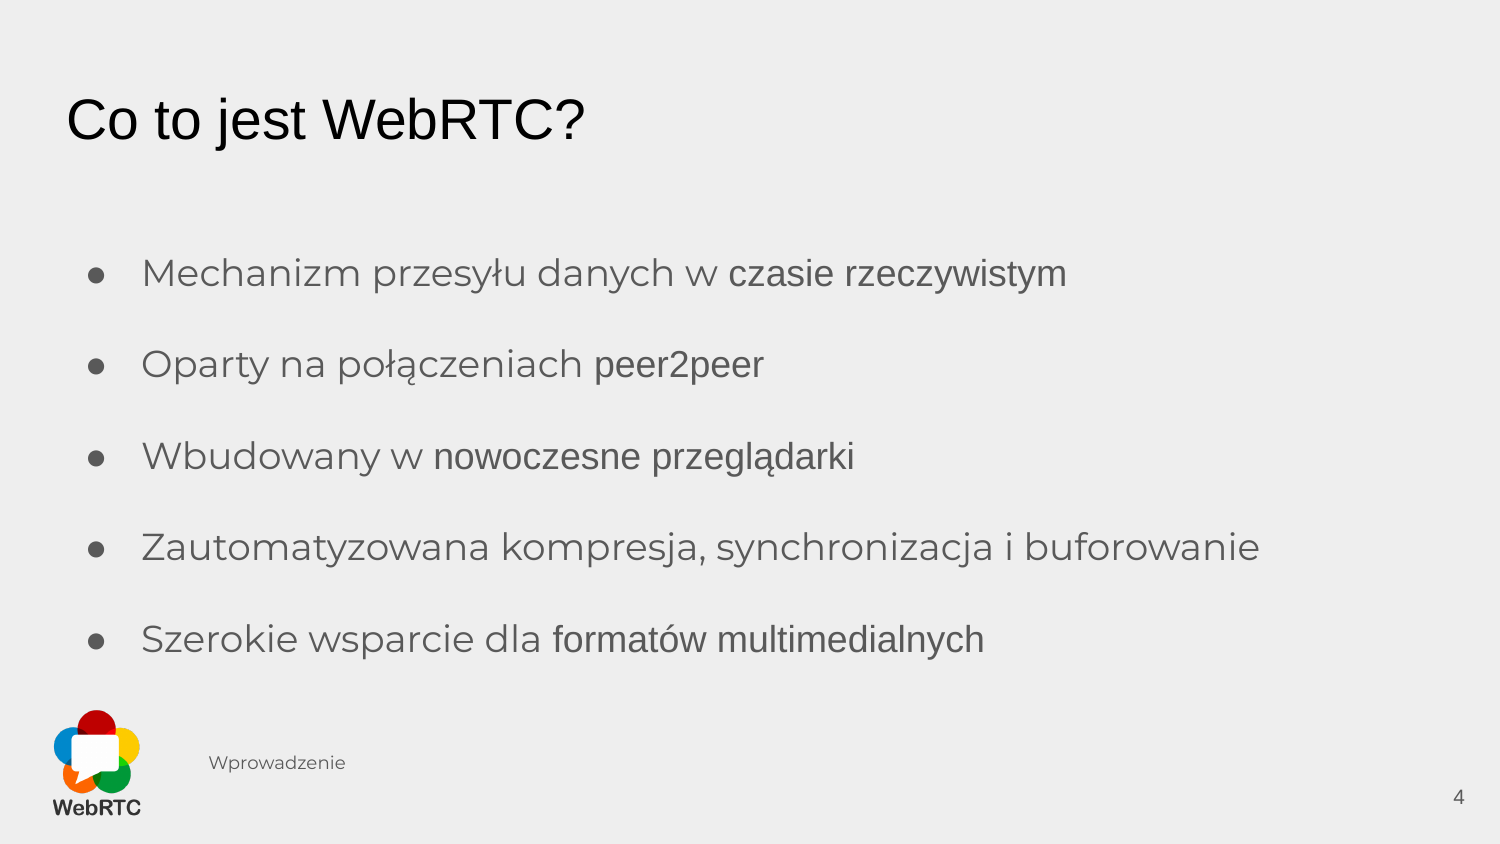

# Co to jest WebRTC?
Mechanizm przesyłu danych w czasie rzeczywistym
Oparty na połączeniach peer2peer
Wbudowany w nowoczesne przeglądarki
Zautomatyzowana kompresja, synchronizacja i buforowanie
Szerokie wsparcie dla formatów multimedialnych
Wprowadzenie
4